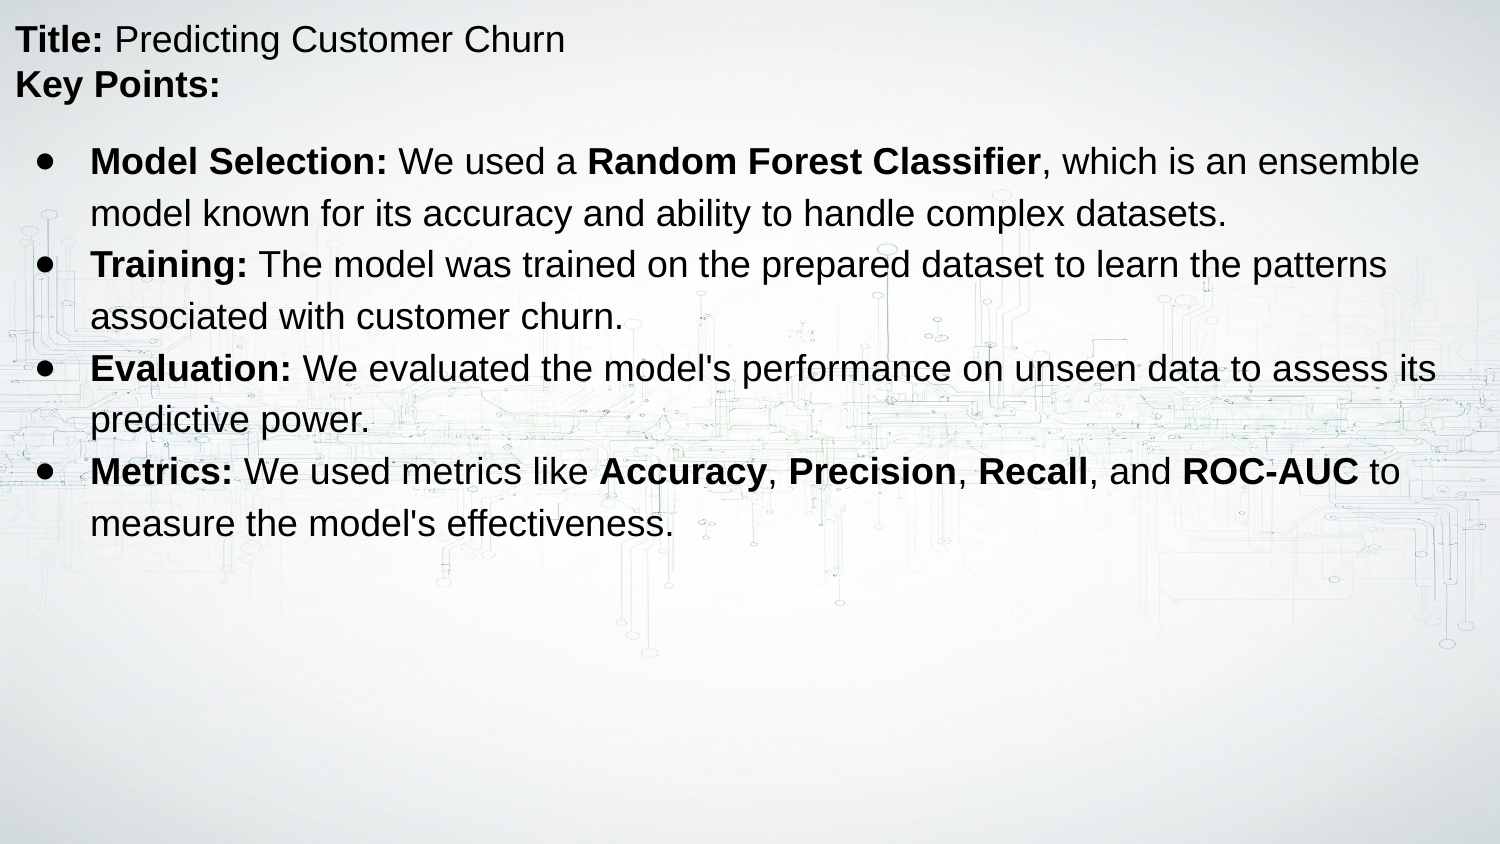

Title: Predicting Customer Churn
Key Points:
Model Selection: We used a Random Forest Classifier, which is an ensemble model known for its accuracy and ability to handle complex datasets.
Training: The model was trained on the prepared dataset to learn the patterns associated with customer churn.
Evaluation: We evaluated the model's performance on unseen data to assess its predictive power.
Metrics: We used metrics like Accuracy, Precision, Recall, and ROC-AUC to measure the model's effectiveness.